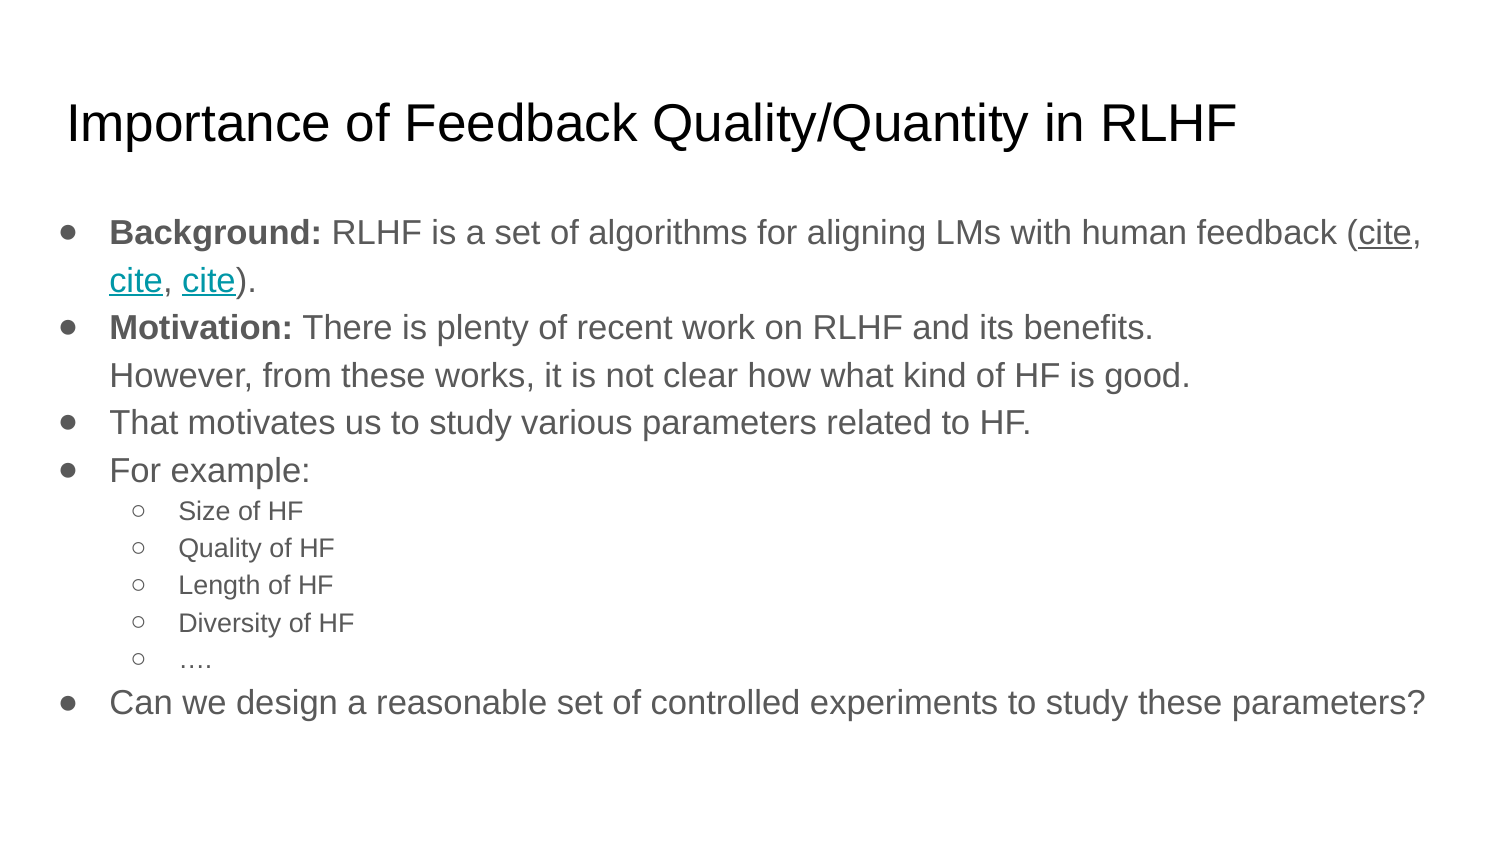

# Importance of Feedback Quality/Quantity in RLHF
Background: RLHF is a set of algorithms for aligning LMs with human feedback (cite, cite, cite).
Motivation: There is plenty of recent work on RLHF and its benefits.
However, from these works, it is not clear how what kind of HF is good.
That motivates us to study various parameters related to HF.
For example:
Size of HF
Quality of HF
Length of HF
Diversity of HF
….
Can we design a reasonable set of controlled experiments to study these parameters?